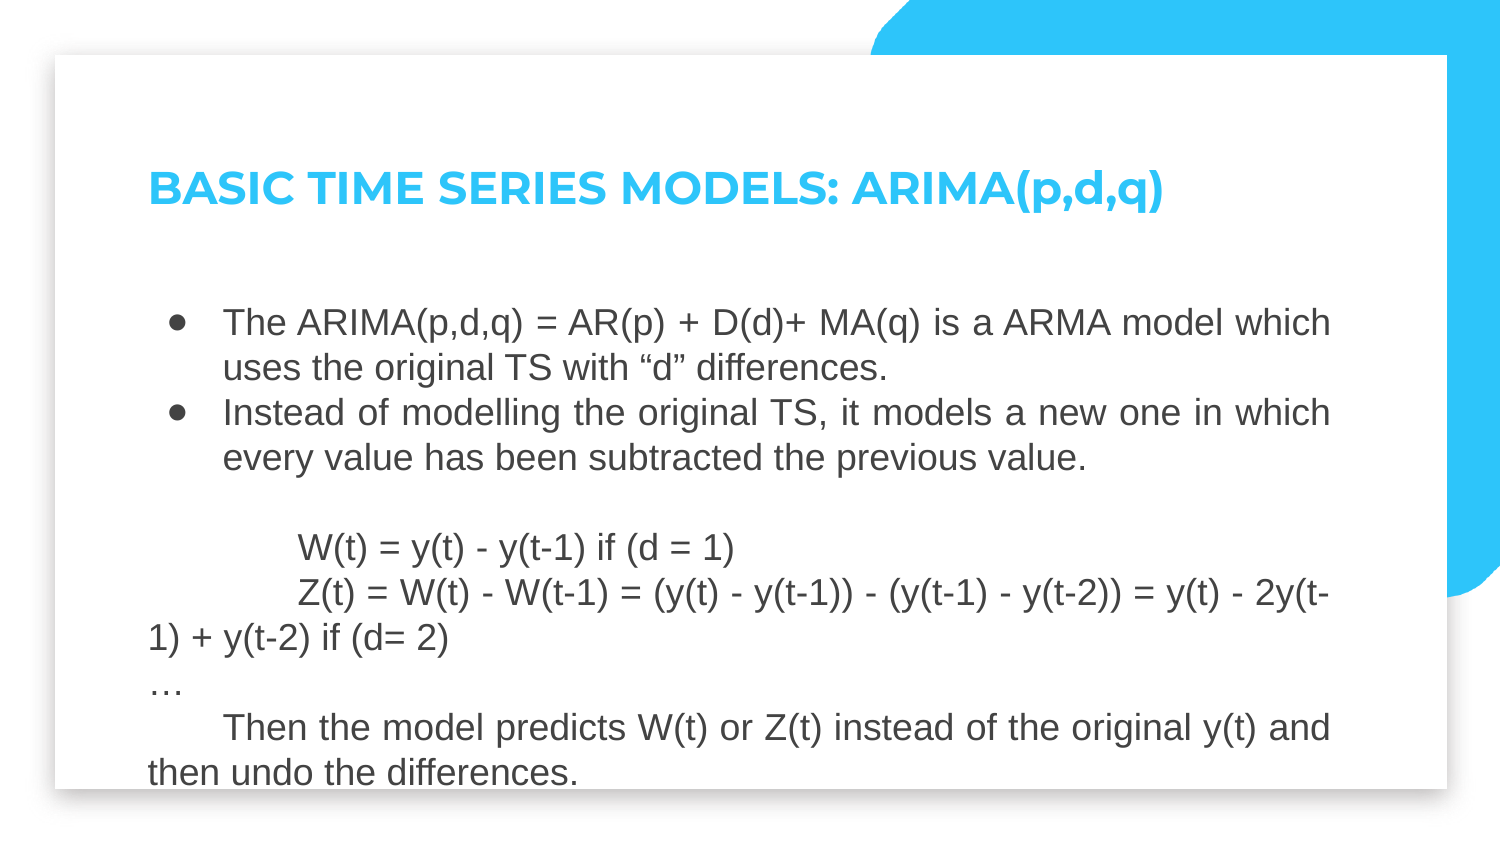

BASIC TIME SERIES MODELS: ARIMA(p,d,q)
The ARIMA(p,d,q) = AR(p) + D(d)+ MA(q) is a ARMA model which uses the original TS with “d” differences.
Instead of modelling the original TS, it models a new one in which every value has been subtracted the previous value.

	W(t) = y(t) - y(t-1) if (d = 1)
	Z(t) = W(t) - W(t-1) = (y(t) - y(t-1)) - (y(t-1) - y(t-2)) = y(t) - 2y(t-1) + y(t-2) if (d= 2)
…
Then the model predicts W(t) or Z(t) instead of the original y(t) and then undo the differences.